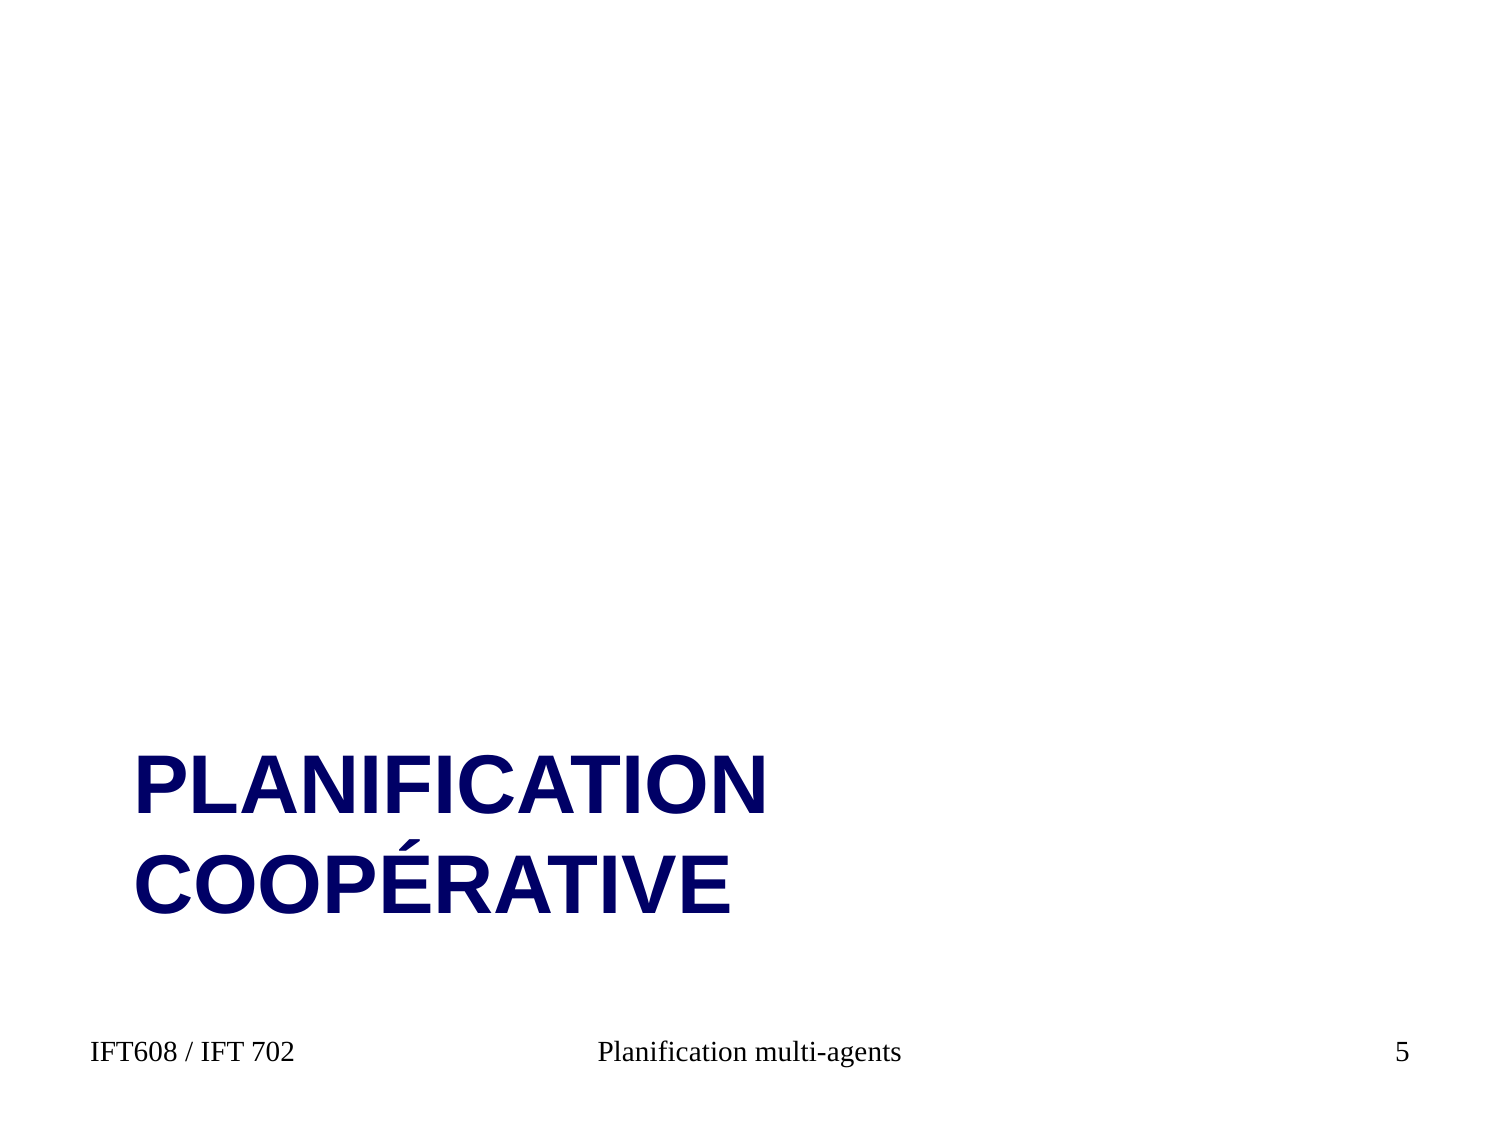

# Planification CoopératiVE
5
IFT608 / IFT 702
Planification multi-agents